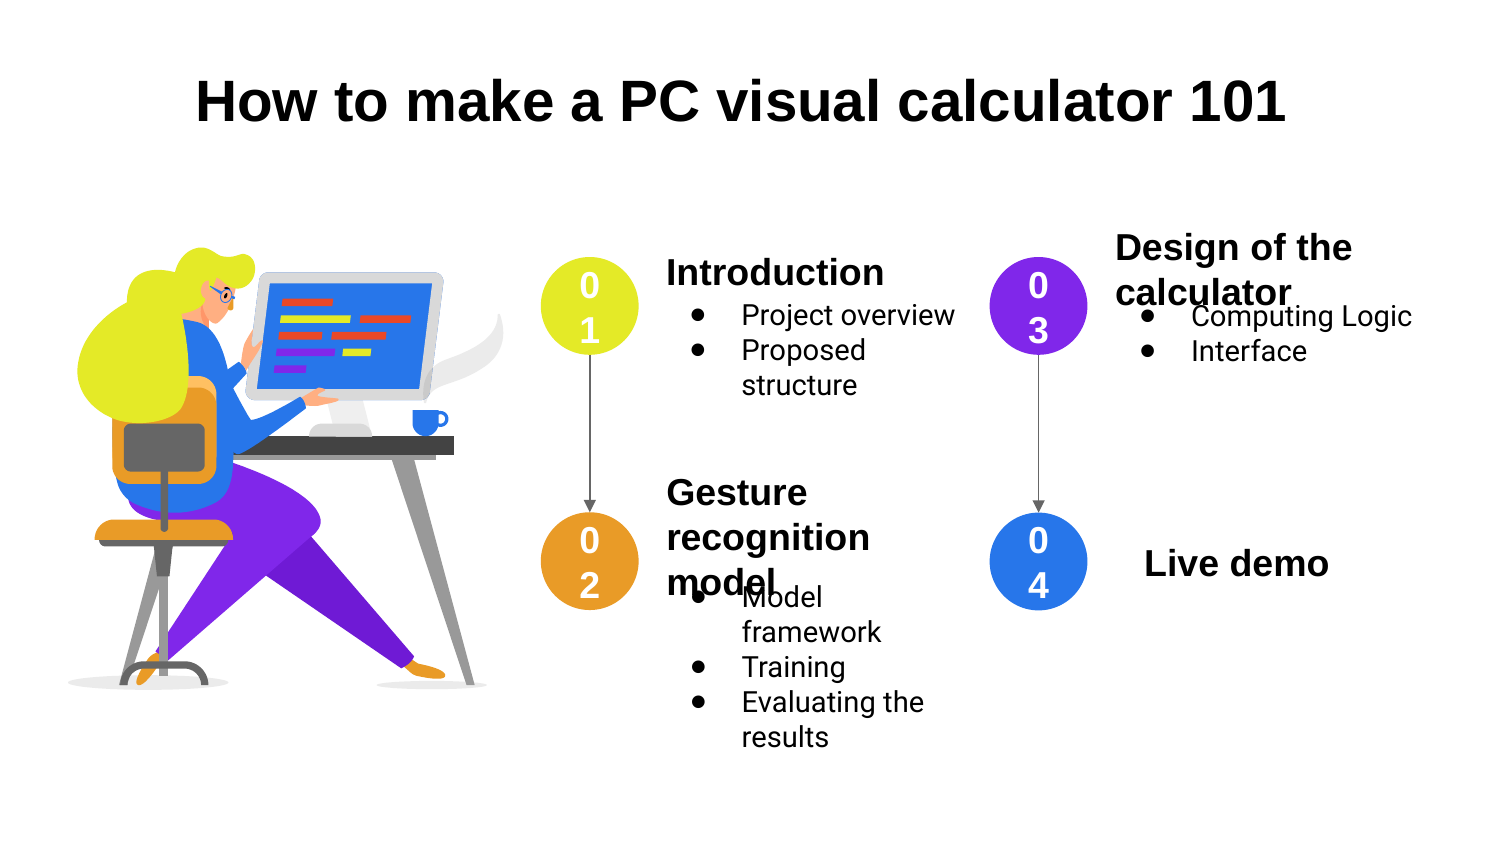

# How to make a PC visual calculator 101
Introduction
Project overview
Proposed structure
01
Design of the calculator
Computing Logic
Interface
03

Gesture recognition model
Model framework
Training
Evaluating the results
02
04
Live demo